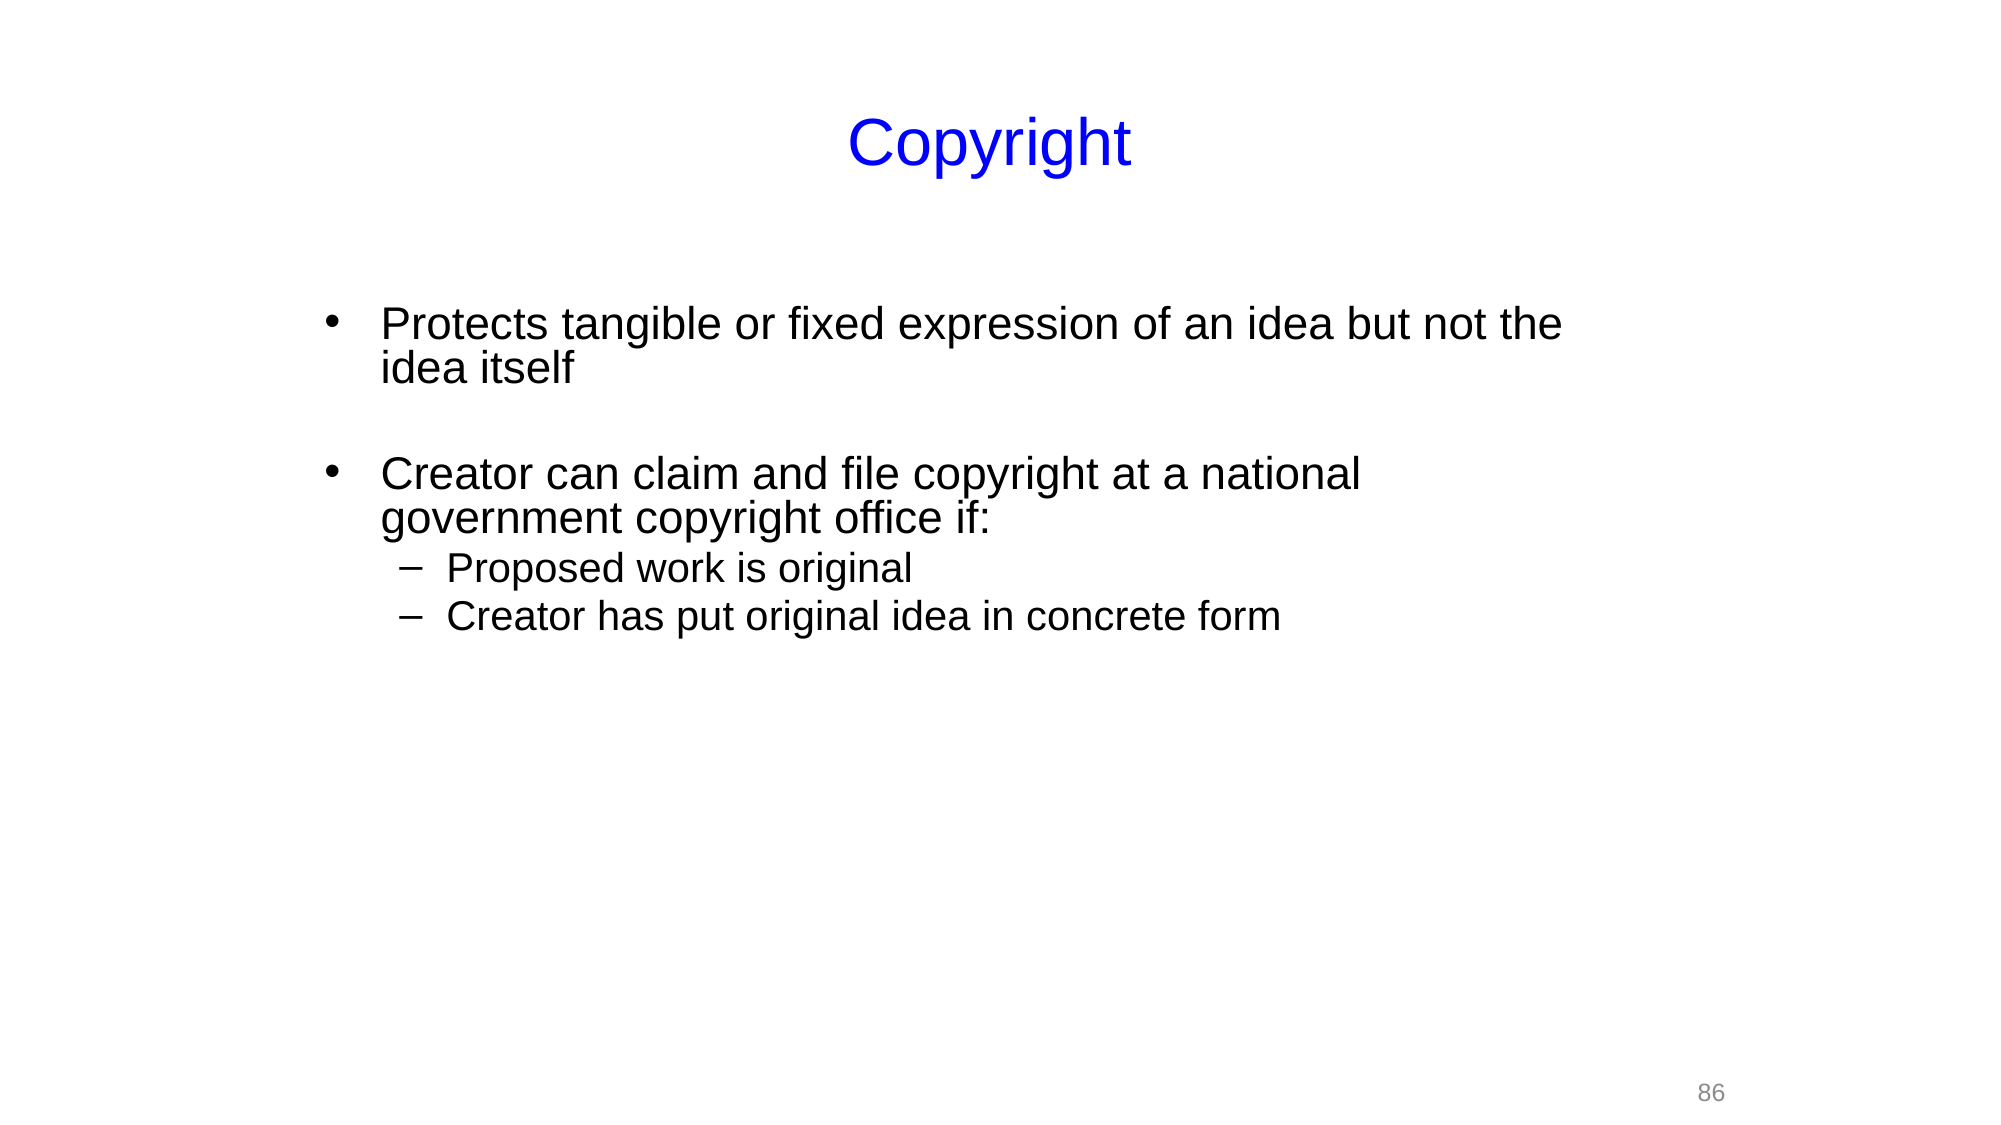

# Copyright

Protects tangible or fixed expression of an idea but not the idea itself

Creator can claim and file copyright at a national government copyright office if:
Proposed work is original
Creator has put original idea in concrete form

Minimum human supervision
Recover from crashes and reinitializations
86